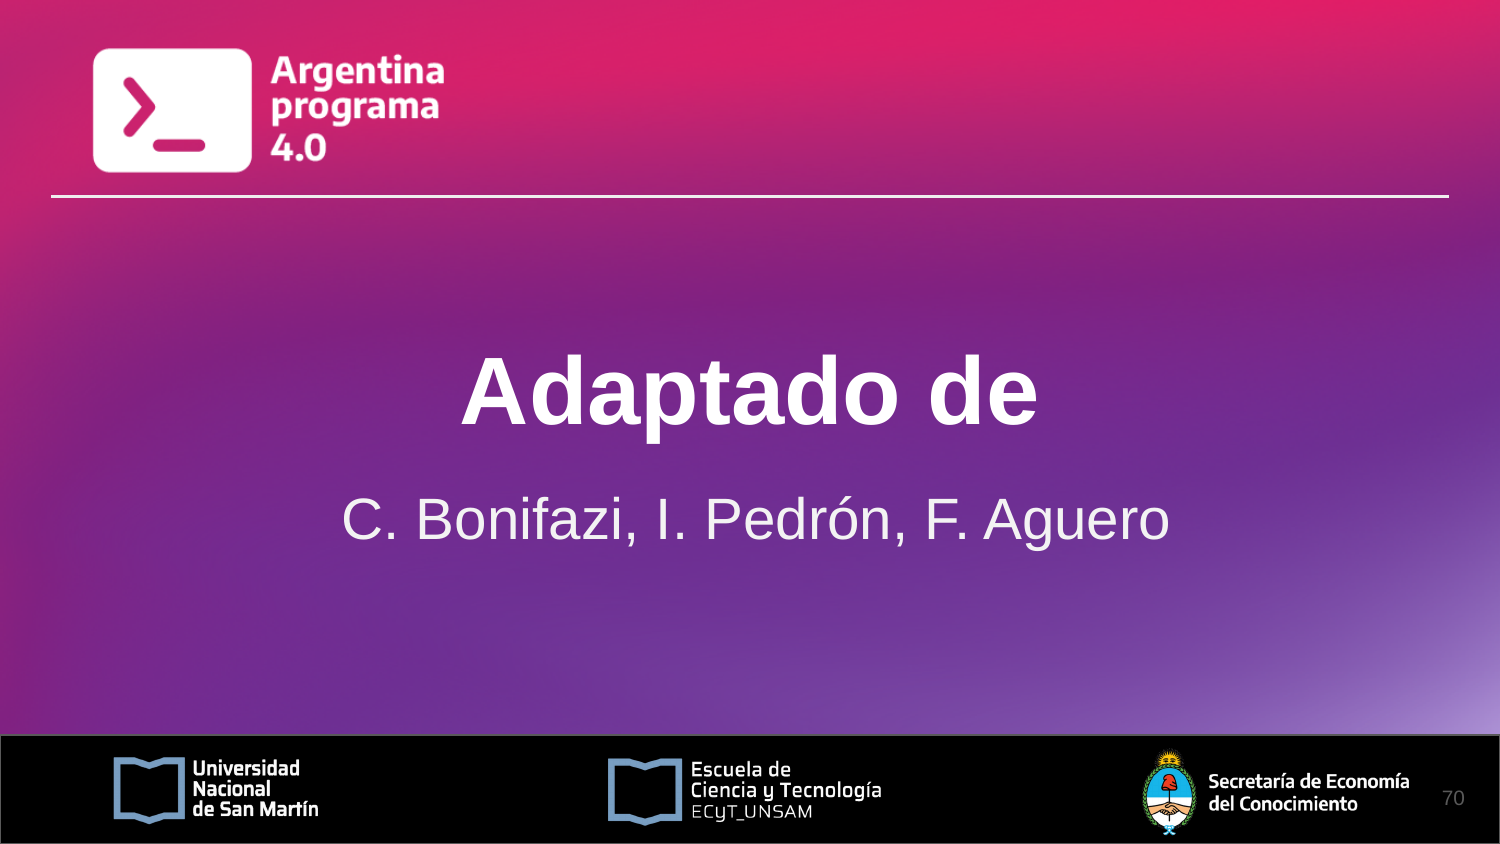

# Adaptado de
C. Bonifazi, I. Pedrón, F. Aguero
70